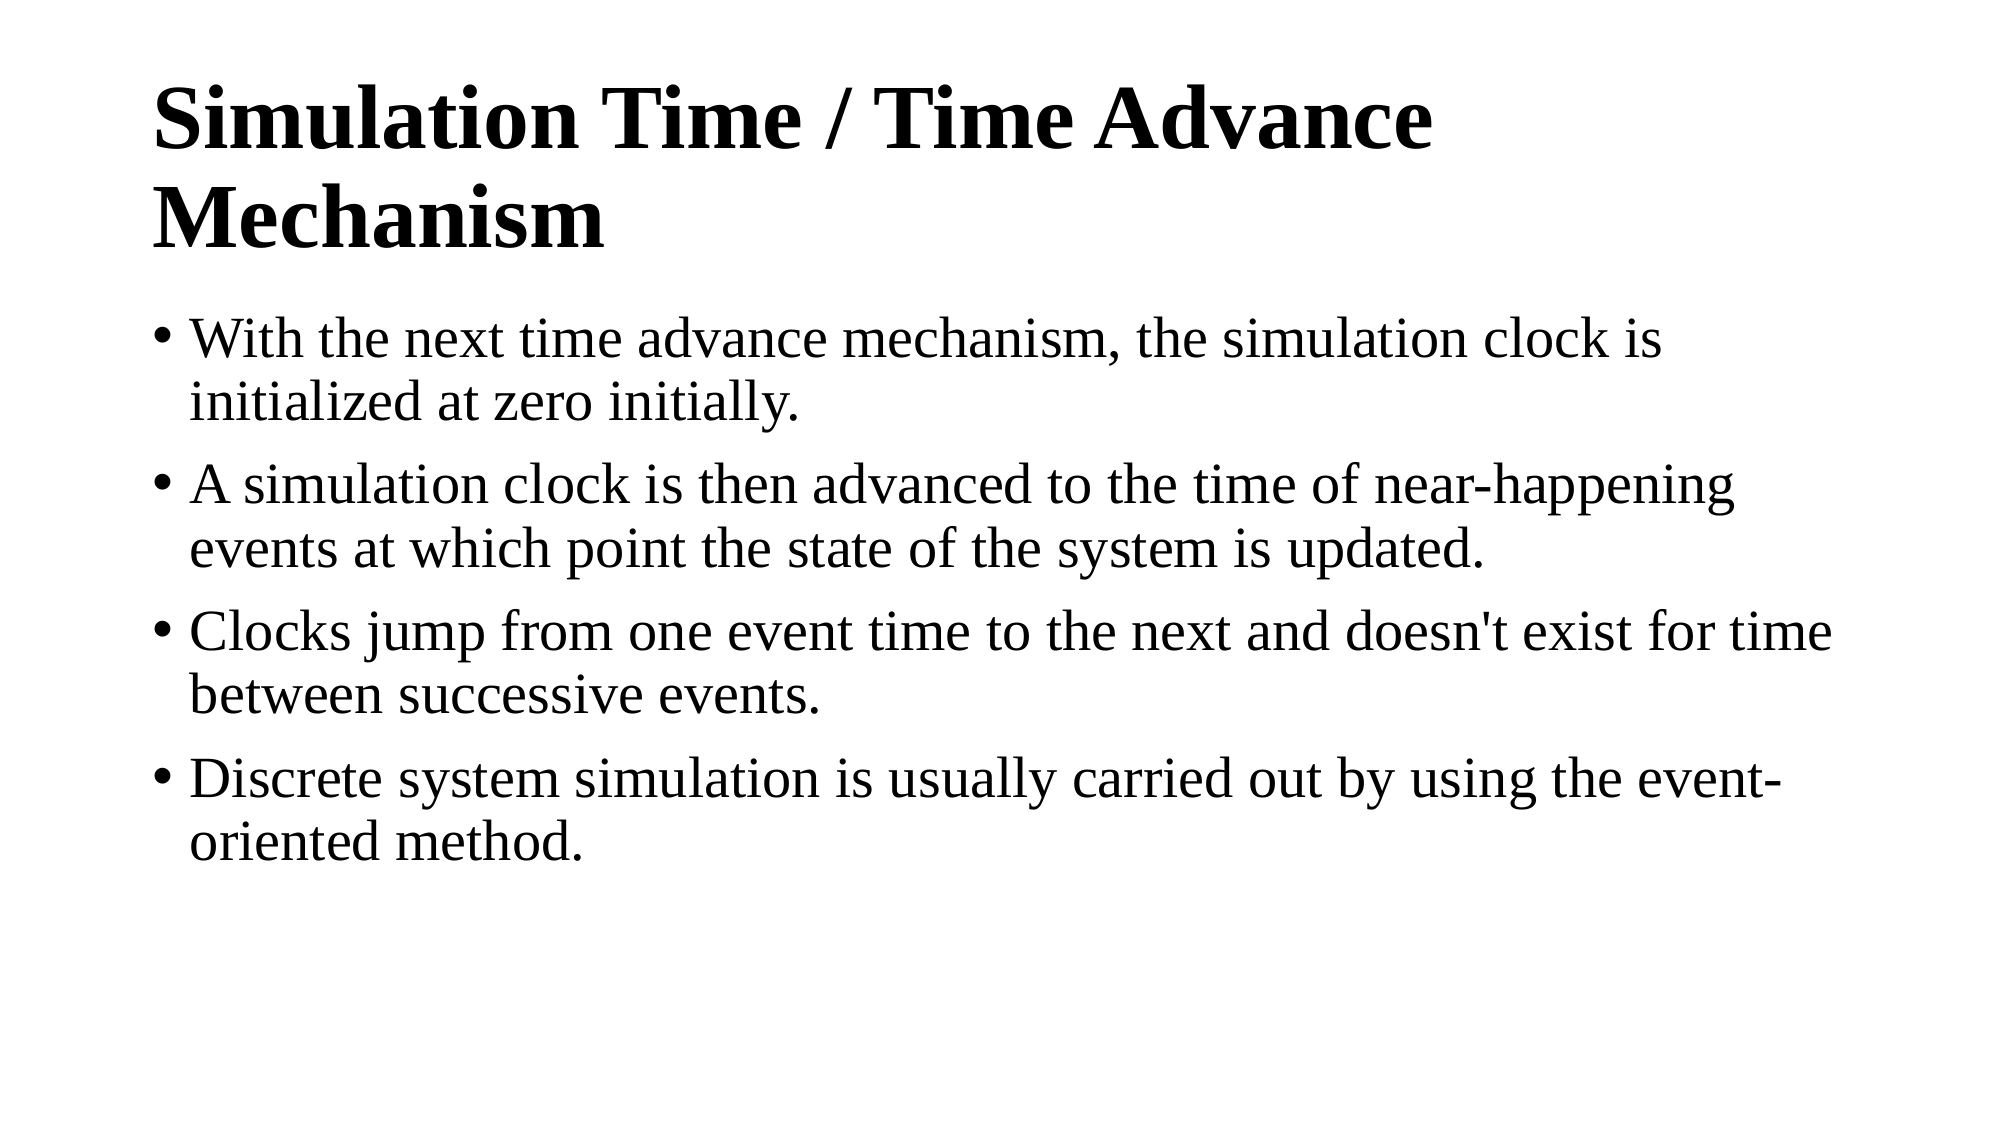

# Simulation Time / Time Advance Mechanism
With the next time advance mechanism, the simulation clock is initialized at zero initially.
A simulation clock is then advanced to the time of near-happening events at which point the state of the system is updated.
Clocks jump from one event time to the next and doesn't exist for time between successive events.
Discrete system simulation is usually carried out by using the event-oriented method.